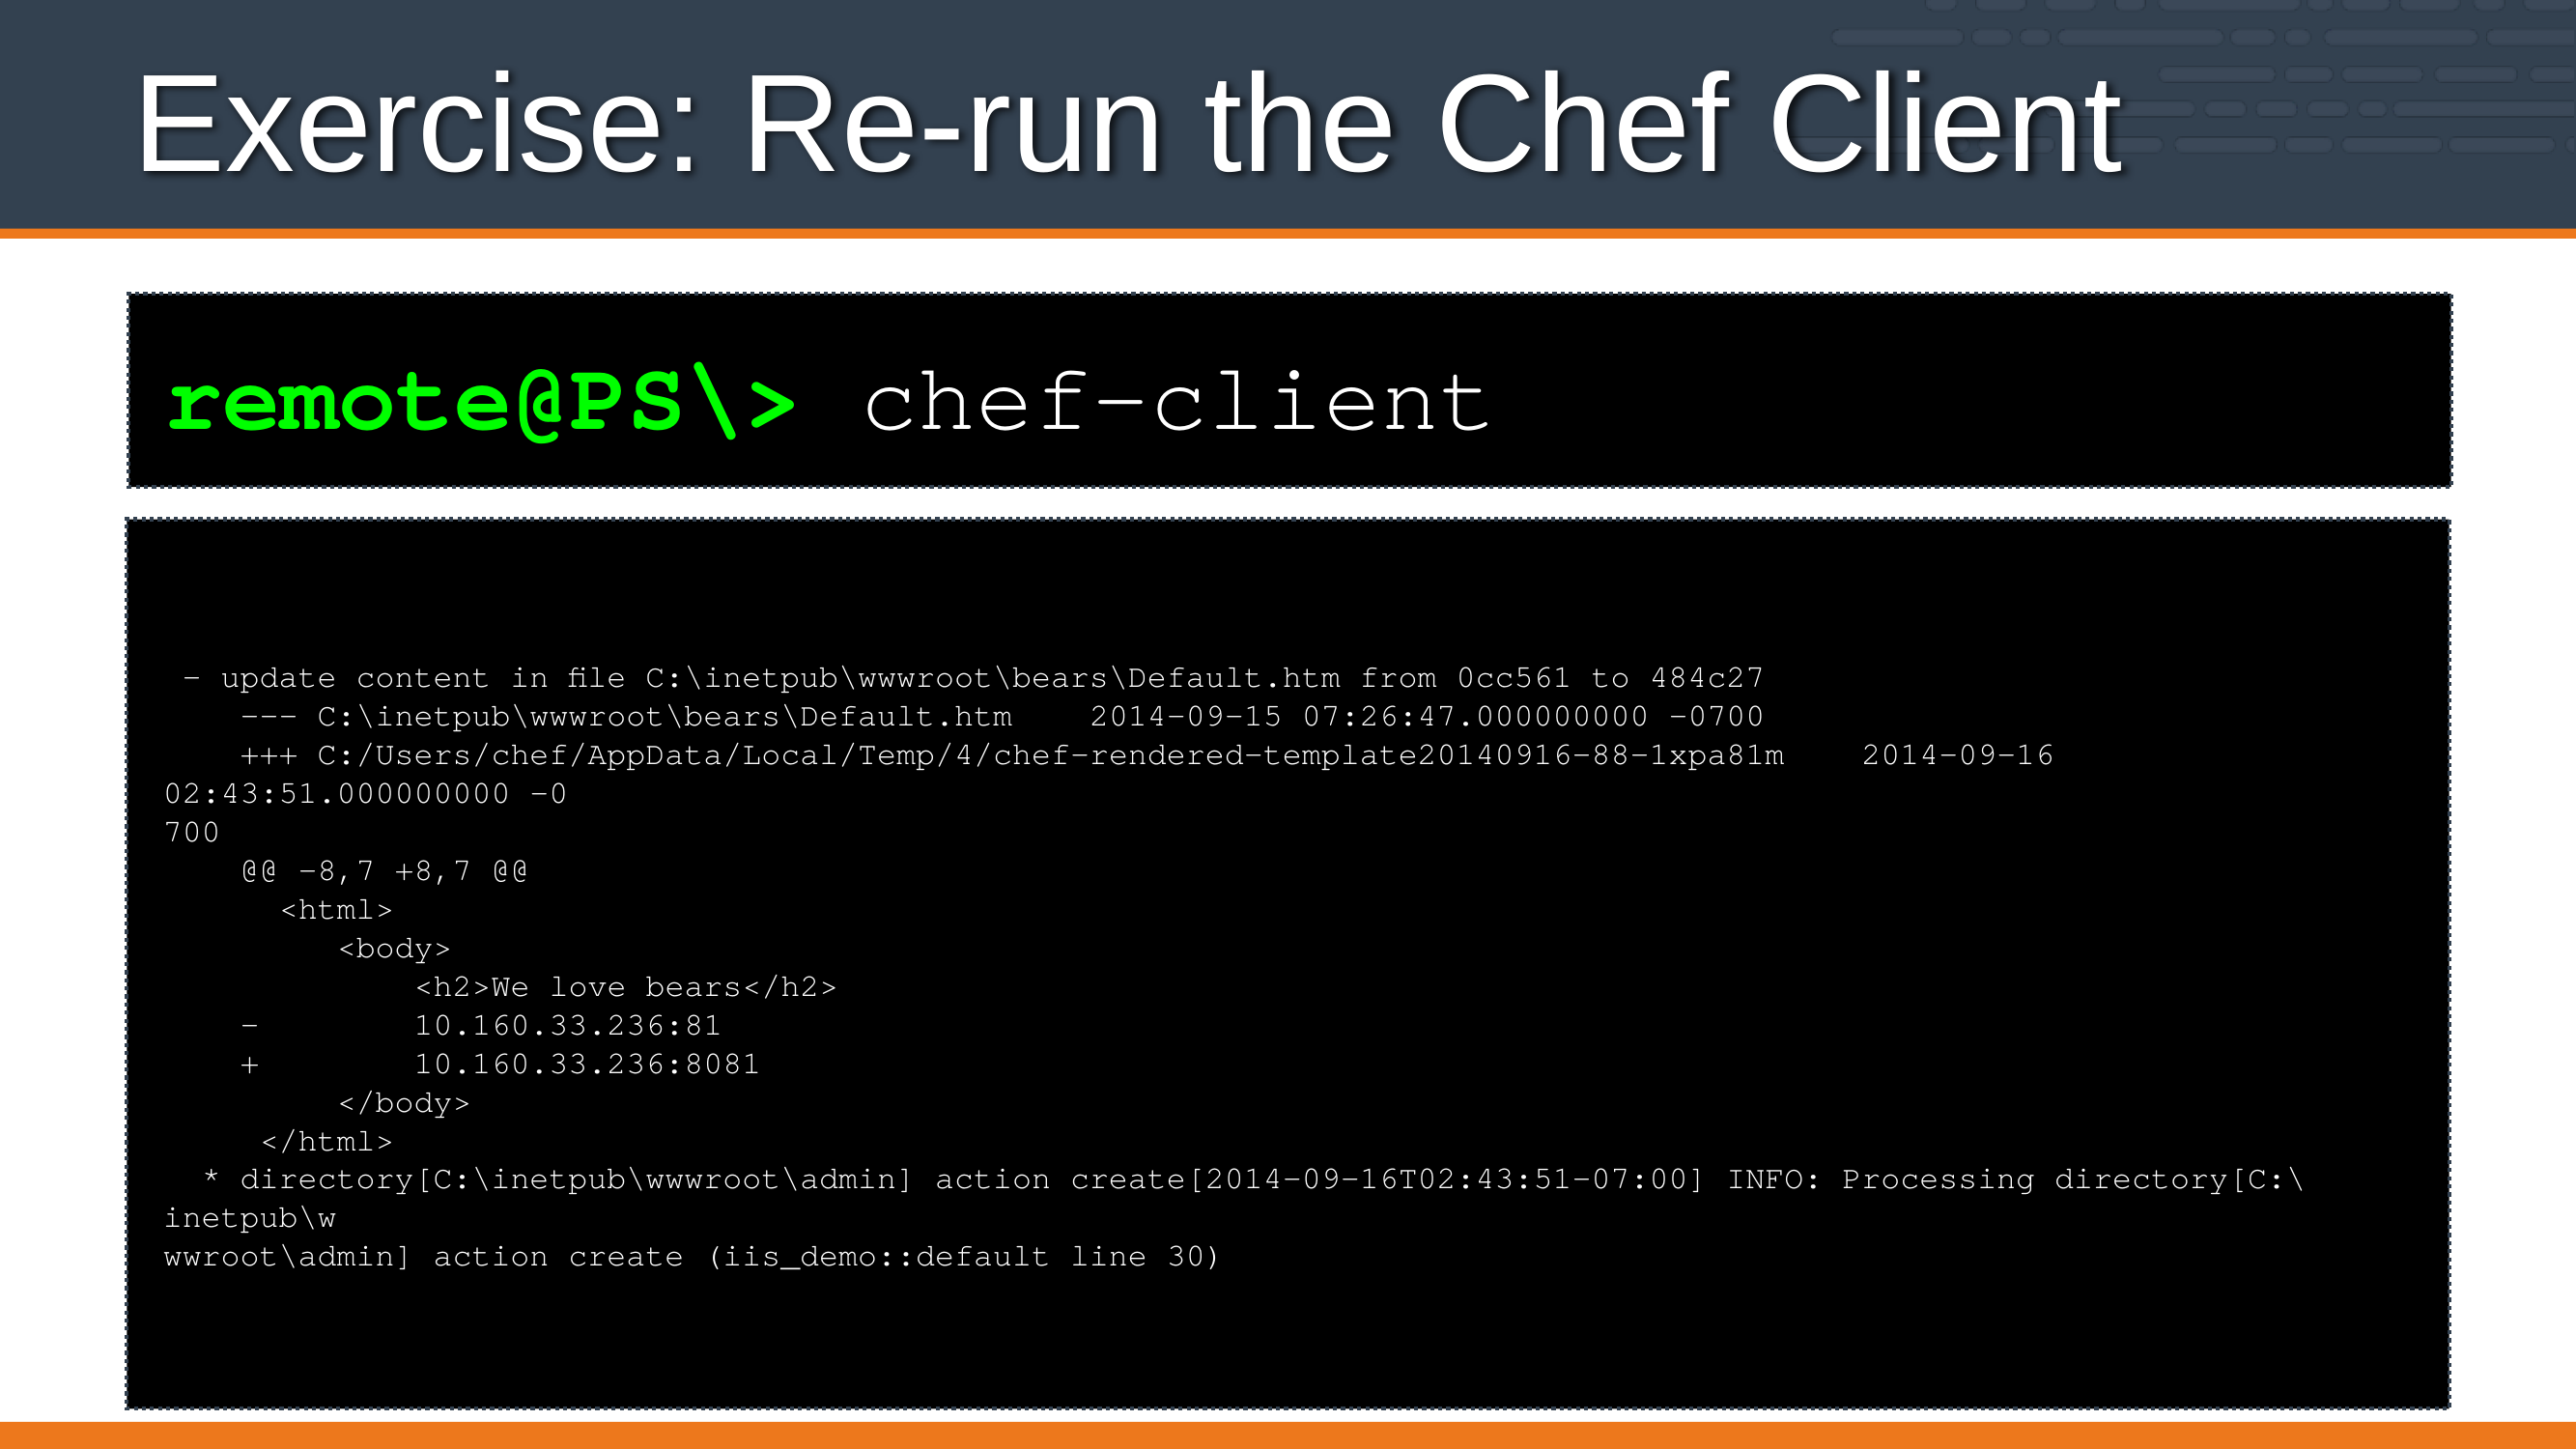

# Exercise: Re-run the Chef Client
remote@PS\> chef-client
 - update content in file C:\inetpub\wwwroot\bears\Default.htm from 0cc561 to 484c27
    --- C:\inetpub\wwwroot\bears\Default.htm    2014-09-15 07:26:47.000000000 -0700
    +++ C:/Users/chef/AppData/Local/Temp/4/chef-rendered-template20140916-88-1xpa81m    2014-09-16 02:43:51.000000000 -0
700
    @@ -8,7 +8,7 @@
      <html>
         <body>
             <h2>We love bears</h2>
    -        10.160.33.236:81
    +        10.160.33.236:8081
         </body>
     </html>
  * directory[C:\inetpub\wwwroot\admin] action create[2014-09-16T02:43:51-07:00] INFO: Processing directory[C:\inetpub\w
wwroot\admin] action create (iis_demo::default line 30)